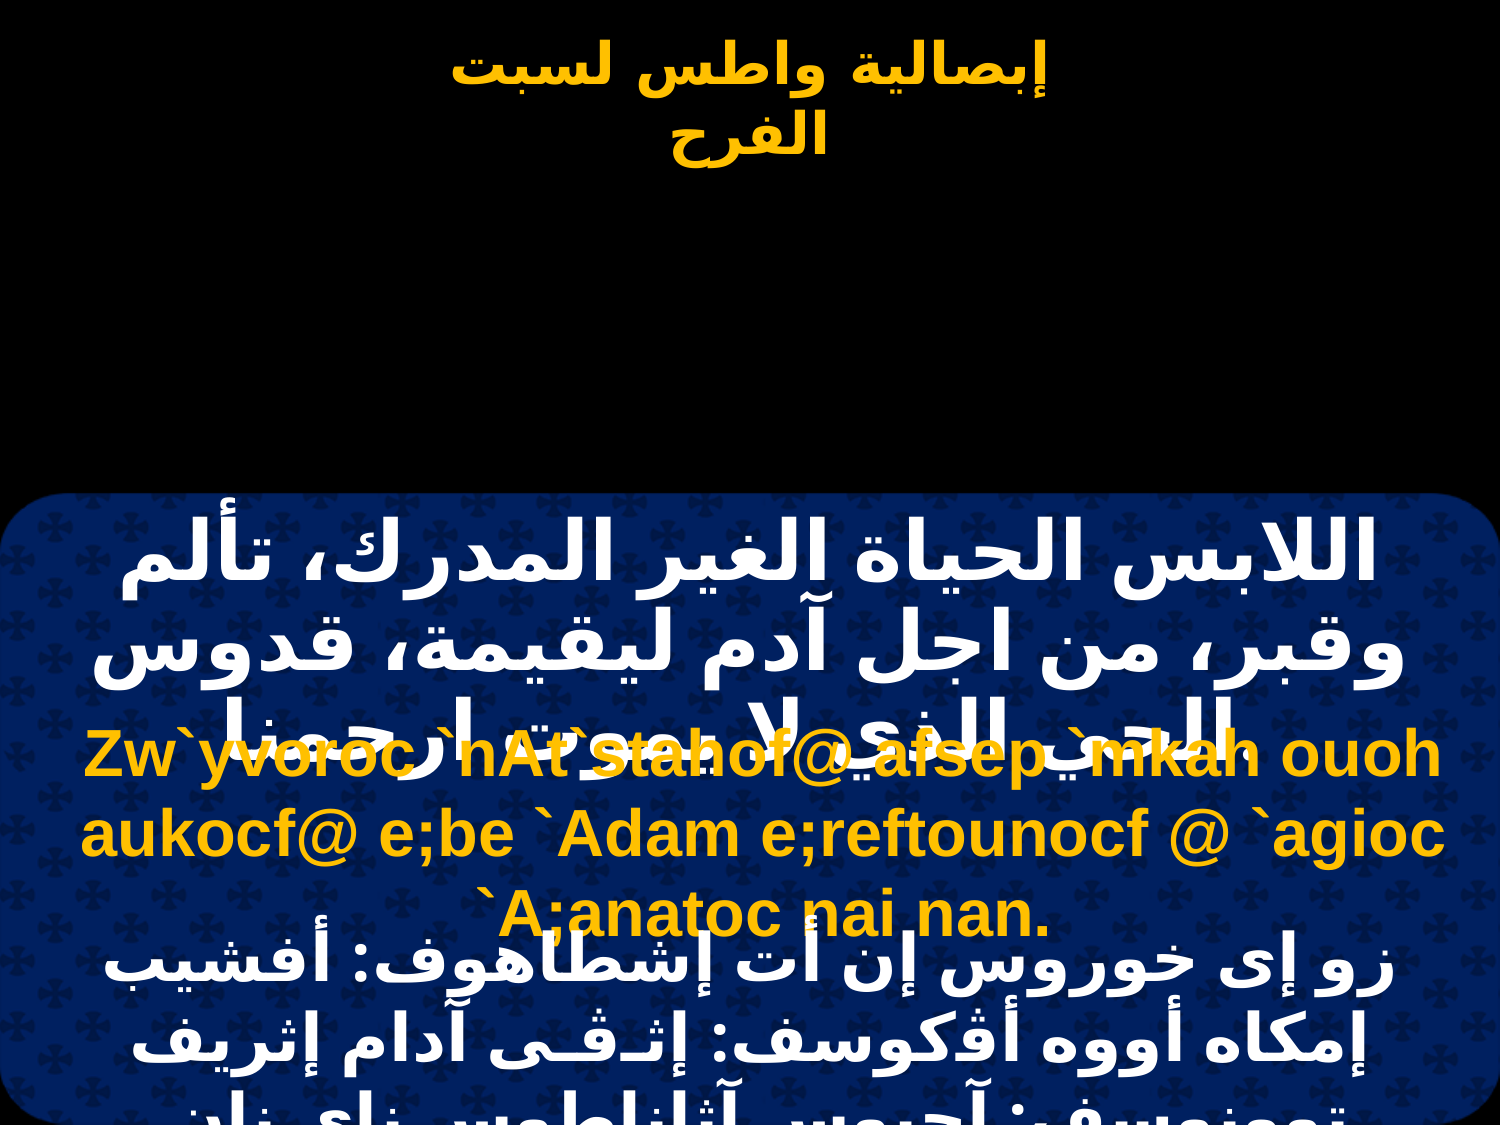

اللابس الحياة الغير المدرك، تألم وقبر، من اجل آدم ليقيمة، قدوس الحي الذي لا يموت ارحمنا.

Zw`yvoroc `nAt`stahof@ afsep `mkah ouoh aukocf@ e;be `Adam e;reftounocf @ `agioc `A;anatoc nai nan.

زو إى خوروس إن أت إشطاهوف: أفشيب إمكاه أووه أﭬكوسف: إثـﭬـى آدام إثريف توونوسف: آجيوس آثاناطوس ناى نان.